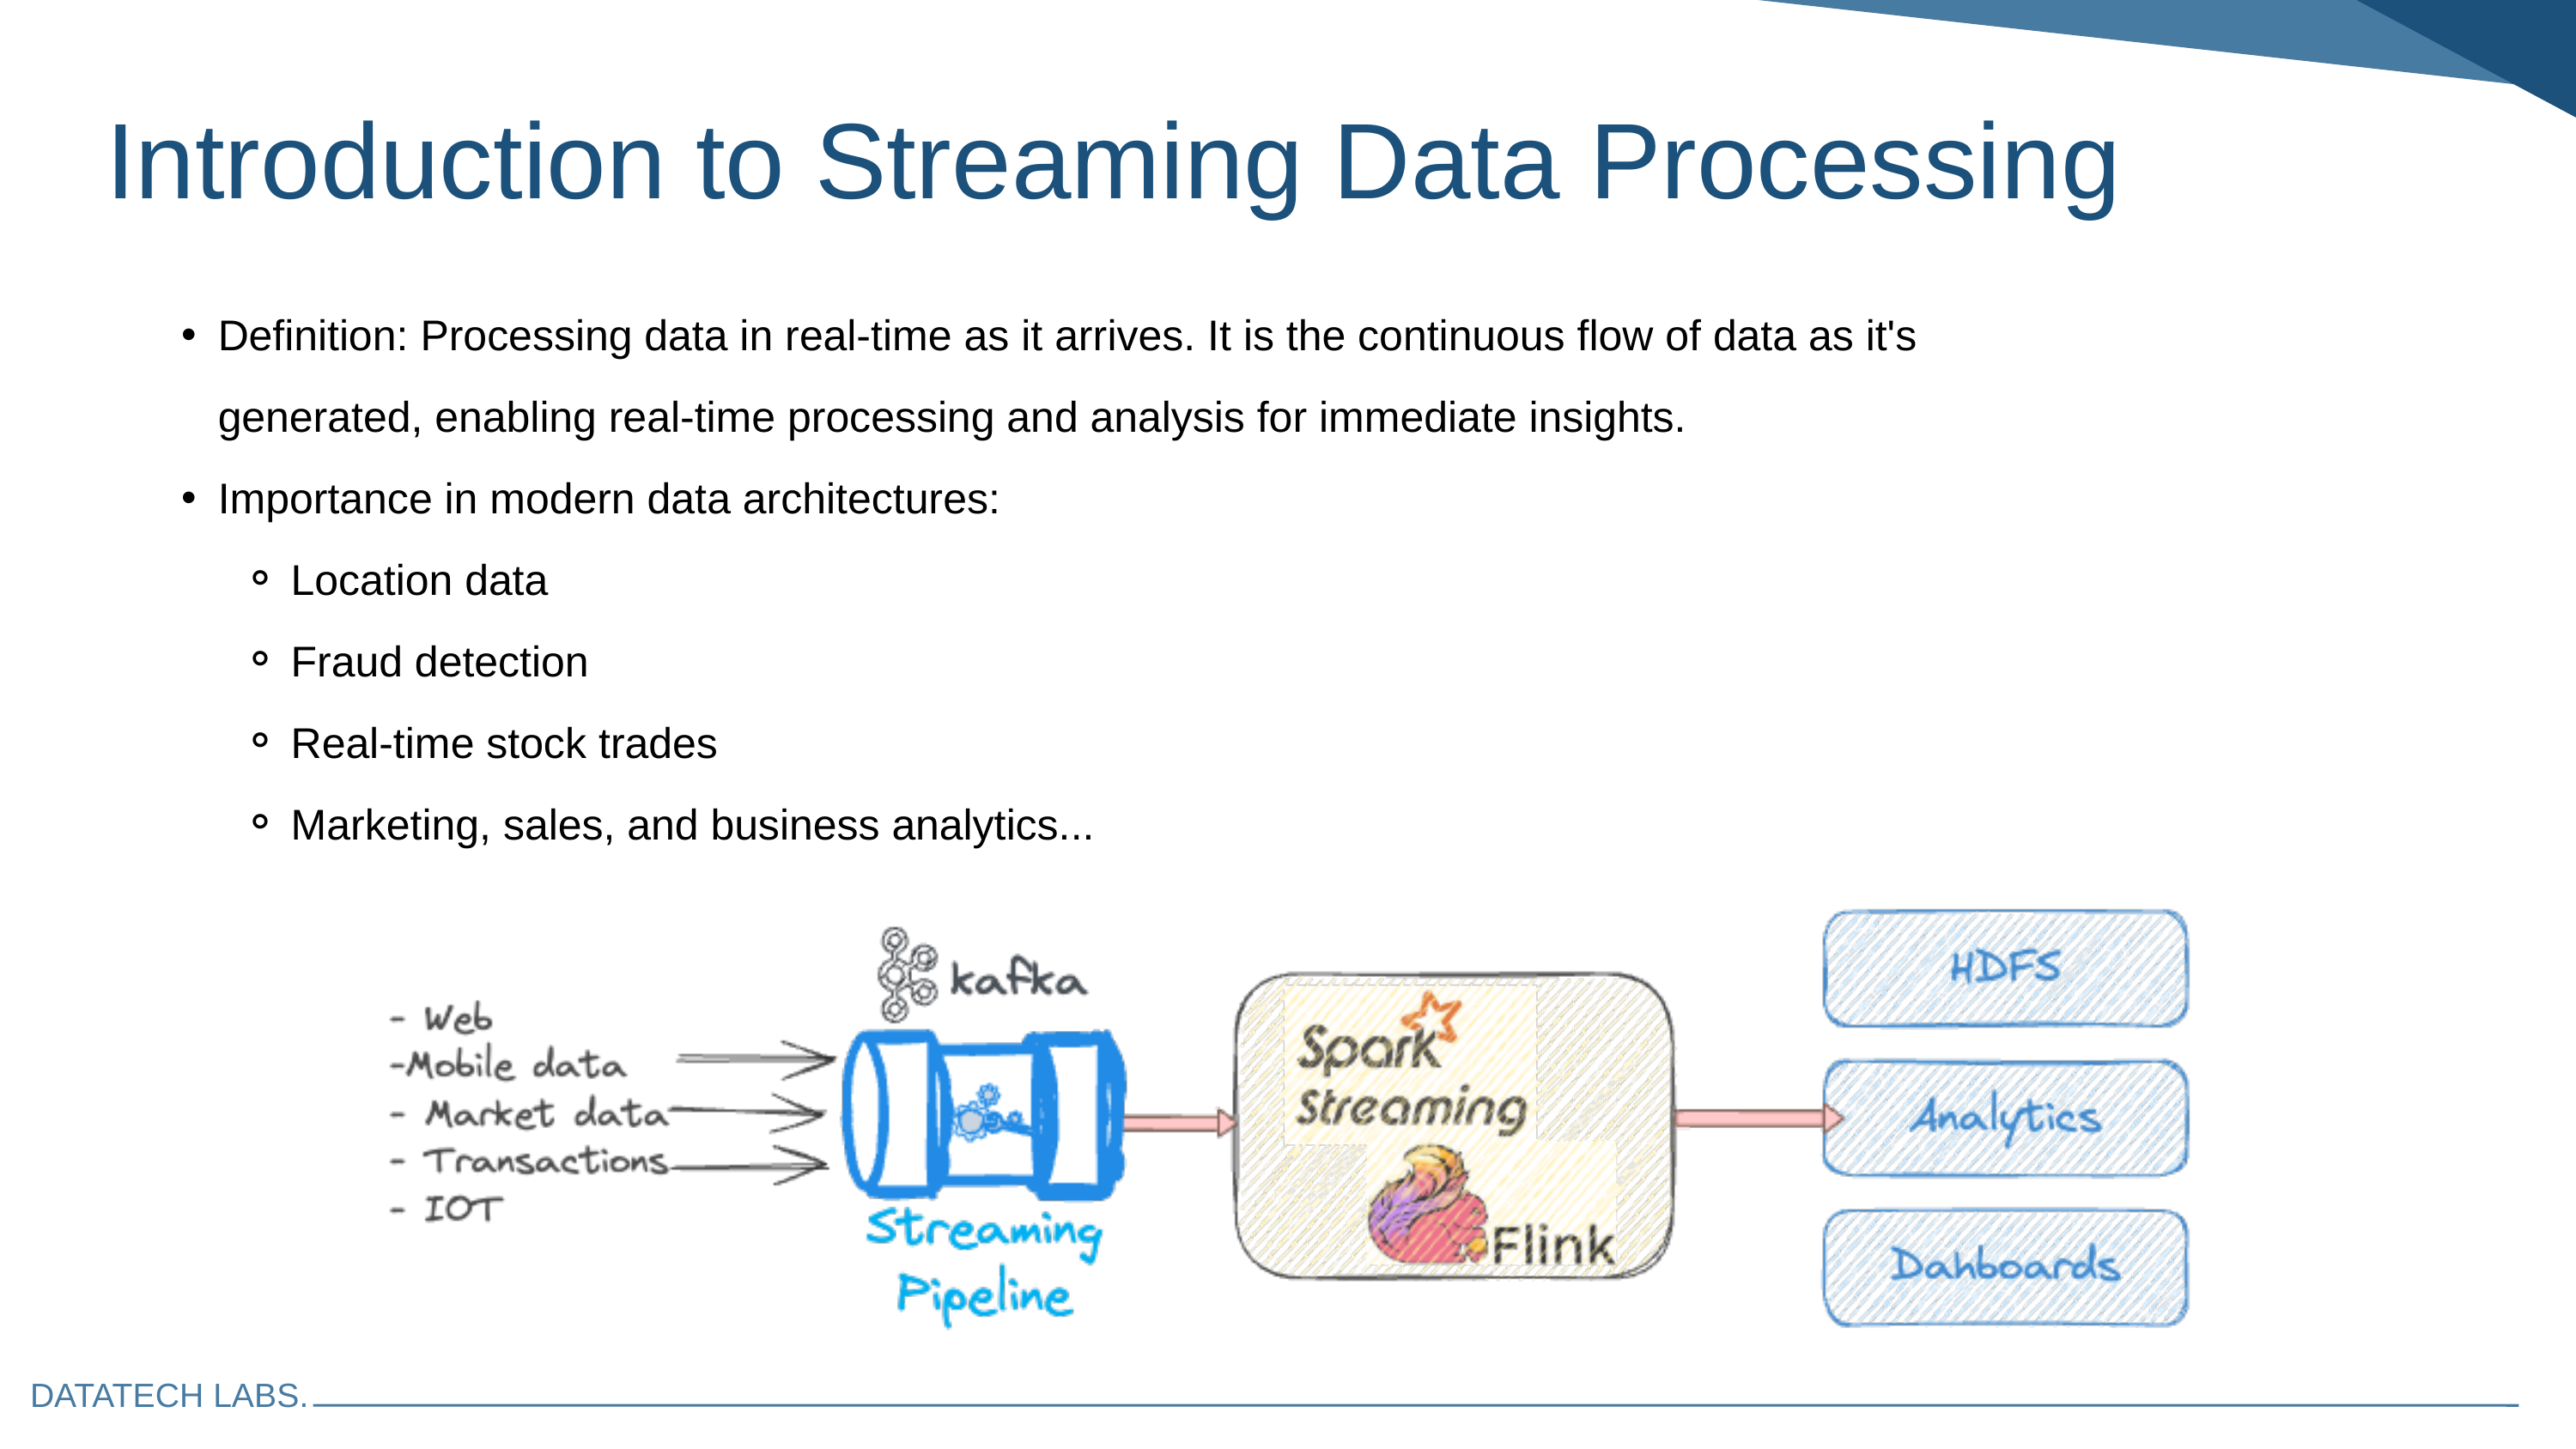

Introduction to Streaming Data Processing
Definition: Processing data in real-time as it arrives. It is the continuous flow of data as it's generated, enabling real-time processing and analysis for immediate insights.
Importance in modern data architectures:
Location data
Fraud detection
Real-time stock trades
Marketing, sales, and business analytics...

DATATECH LABS.